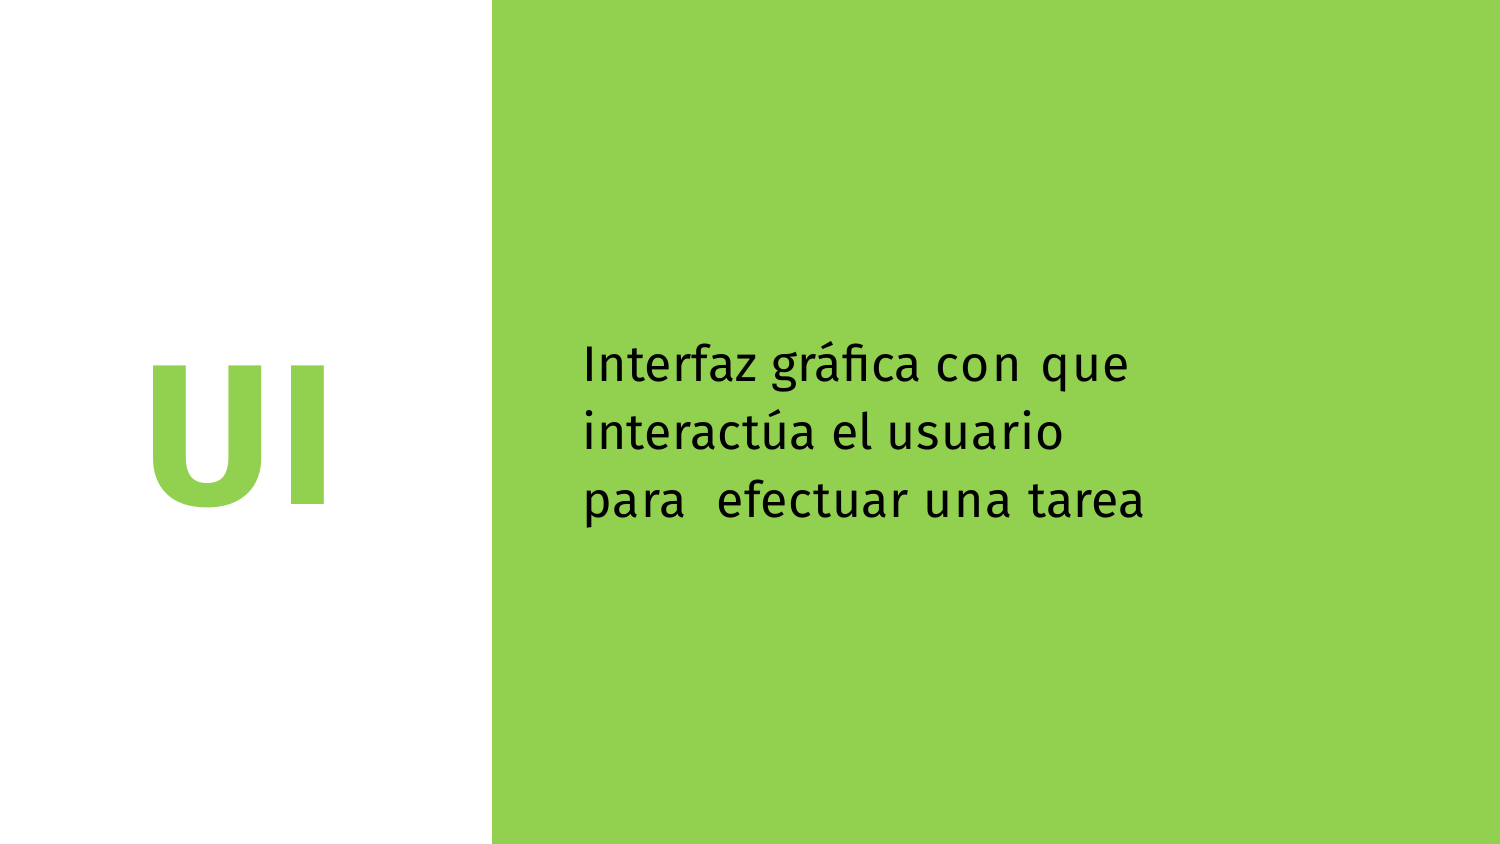

UI
Interfaz gráfica con que  interactúa el usuario para  efectuar una tarea